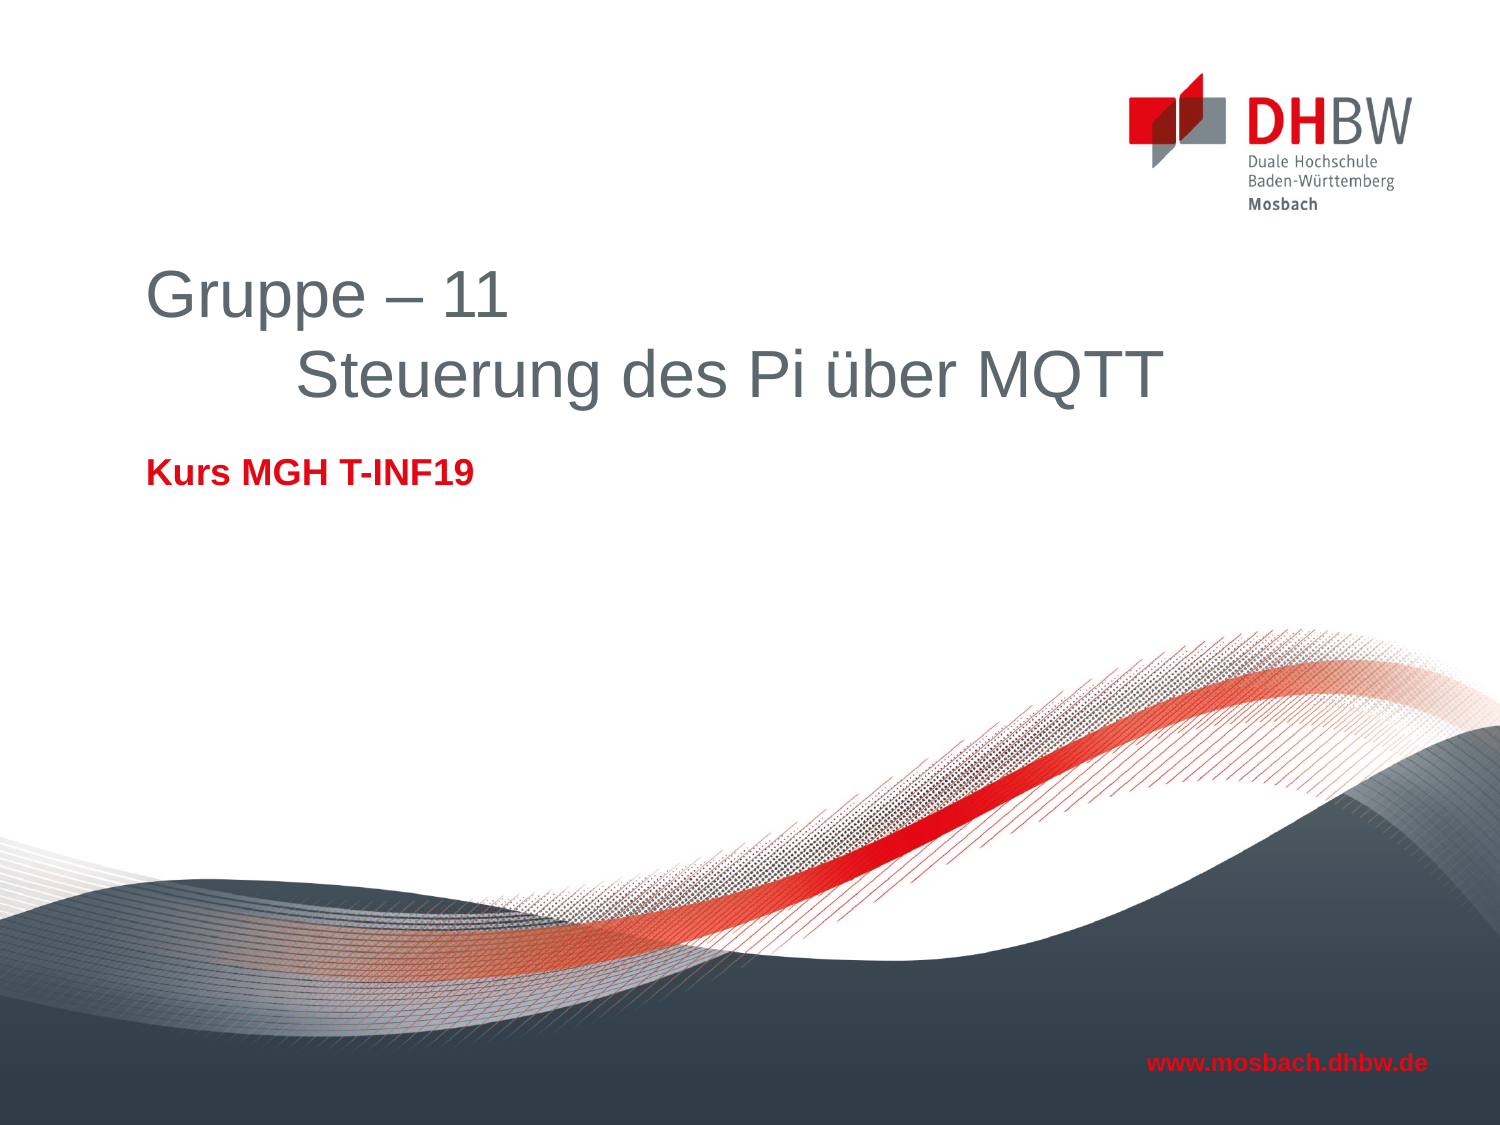

# Gruppe – 11 Steuerung des Pi über MQTT
Kurs MGH T-INF19